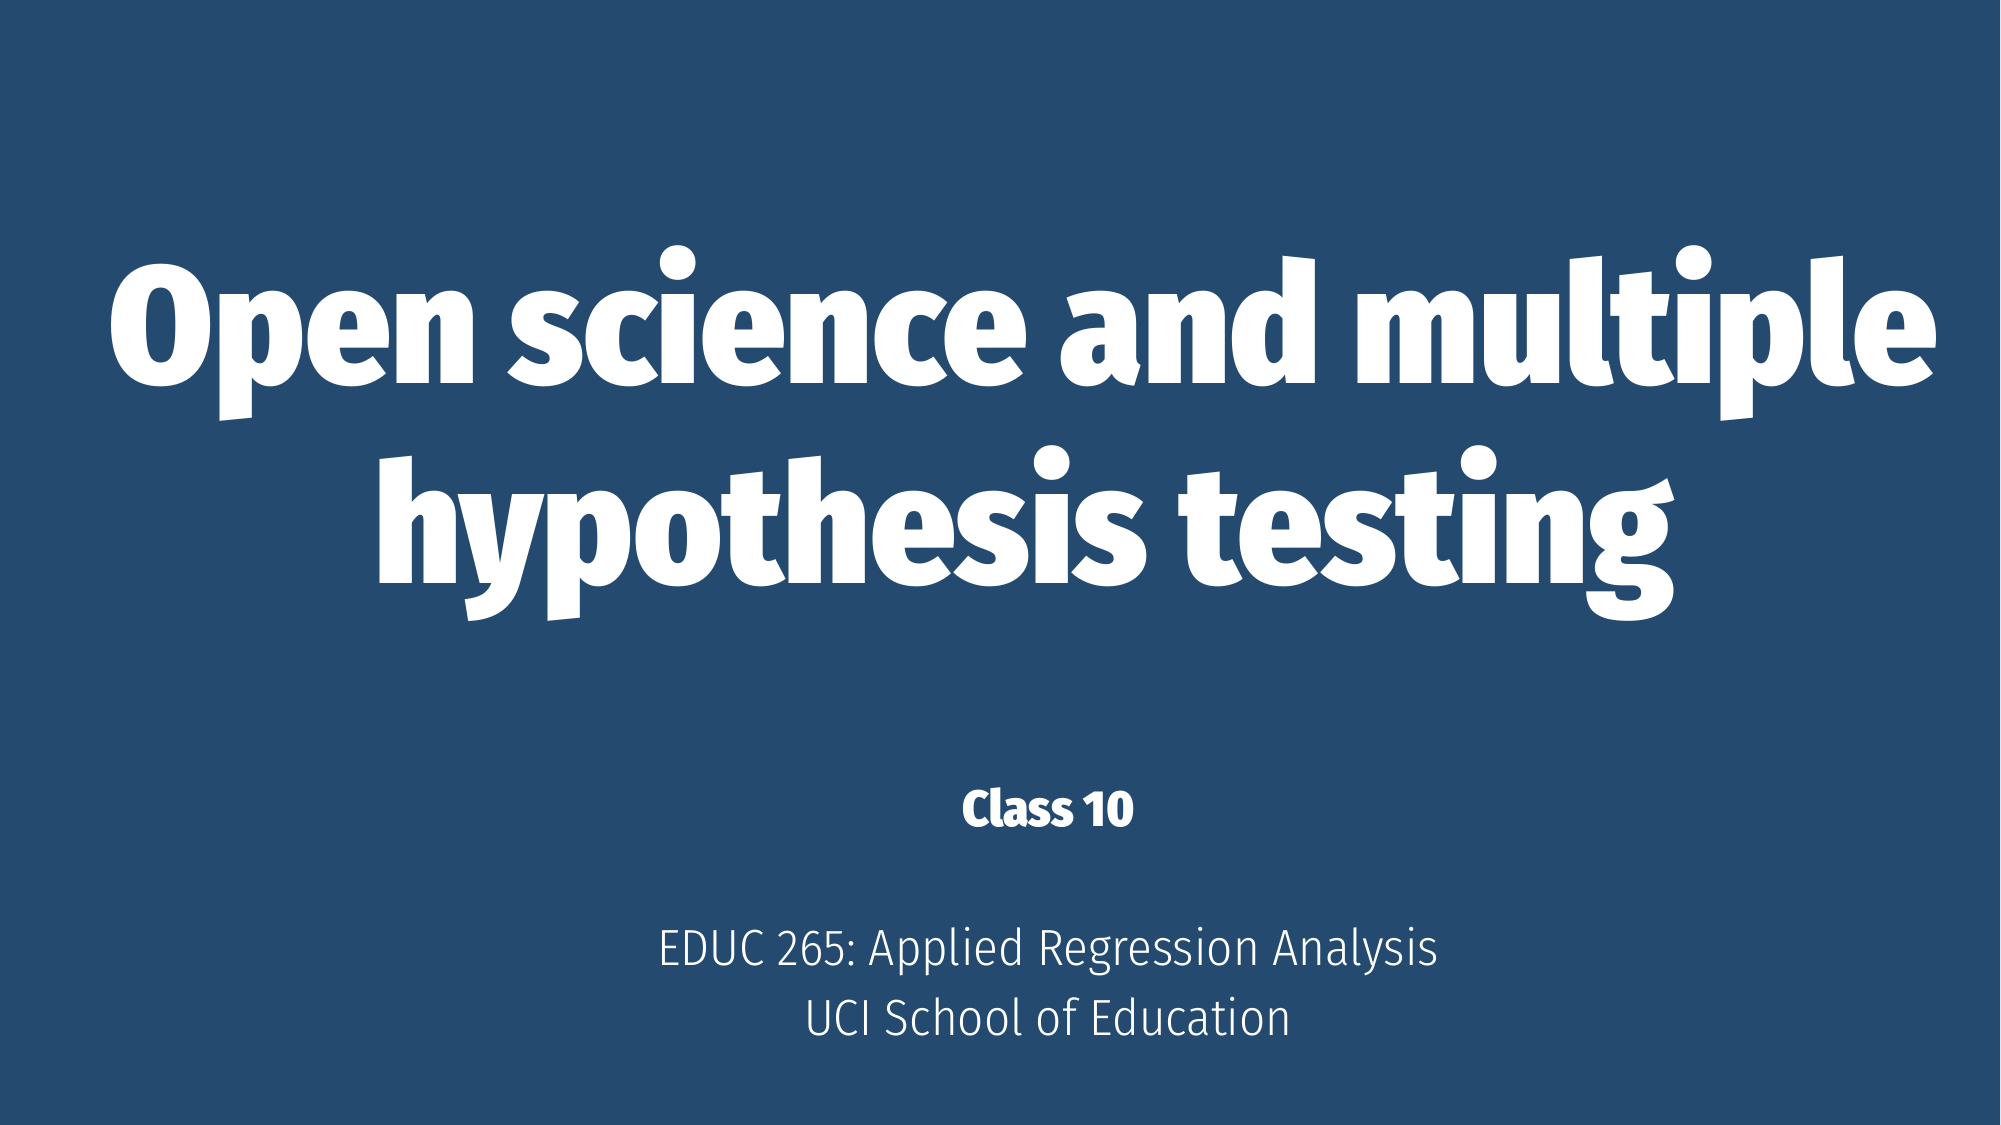

# Open science and multiple hypothesis testing
Class 10

EDUC 265: Applied Regression Analysis
UCI School of Education